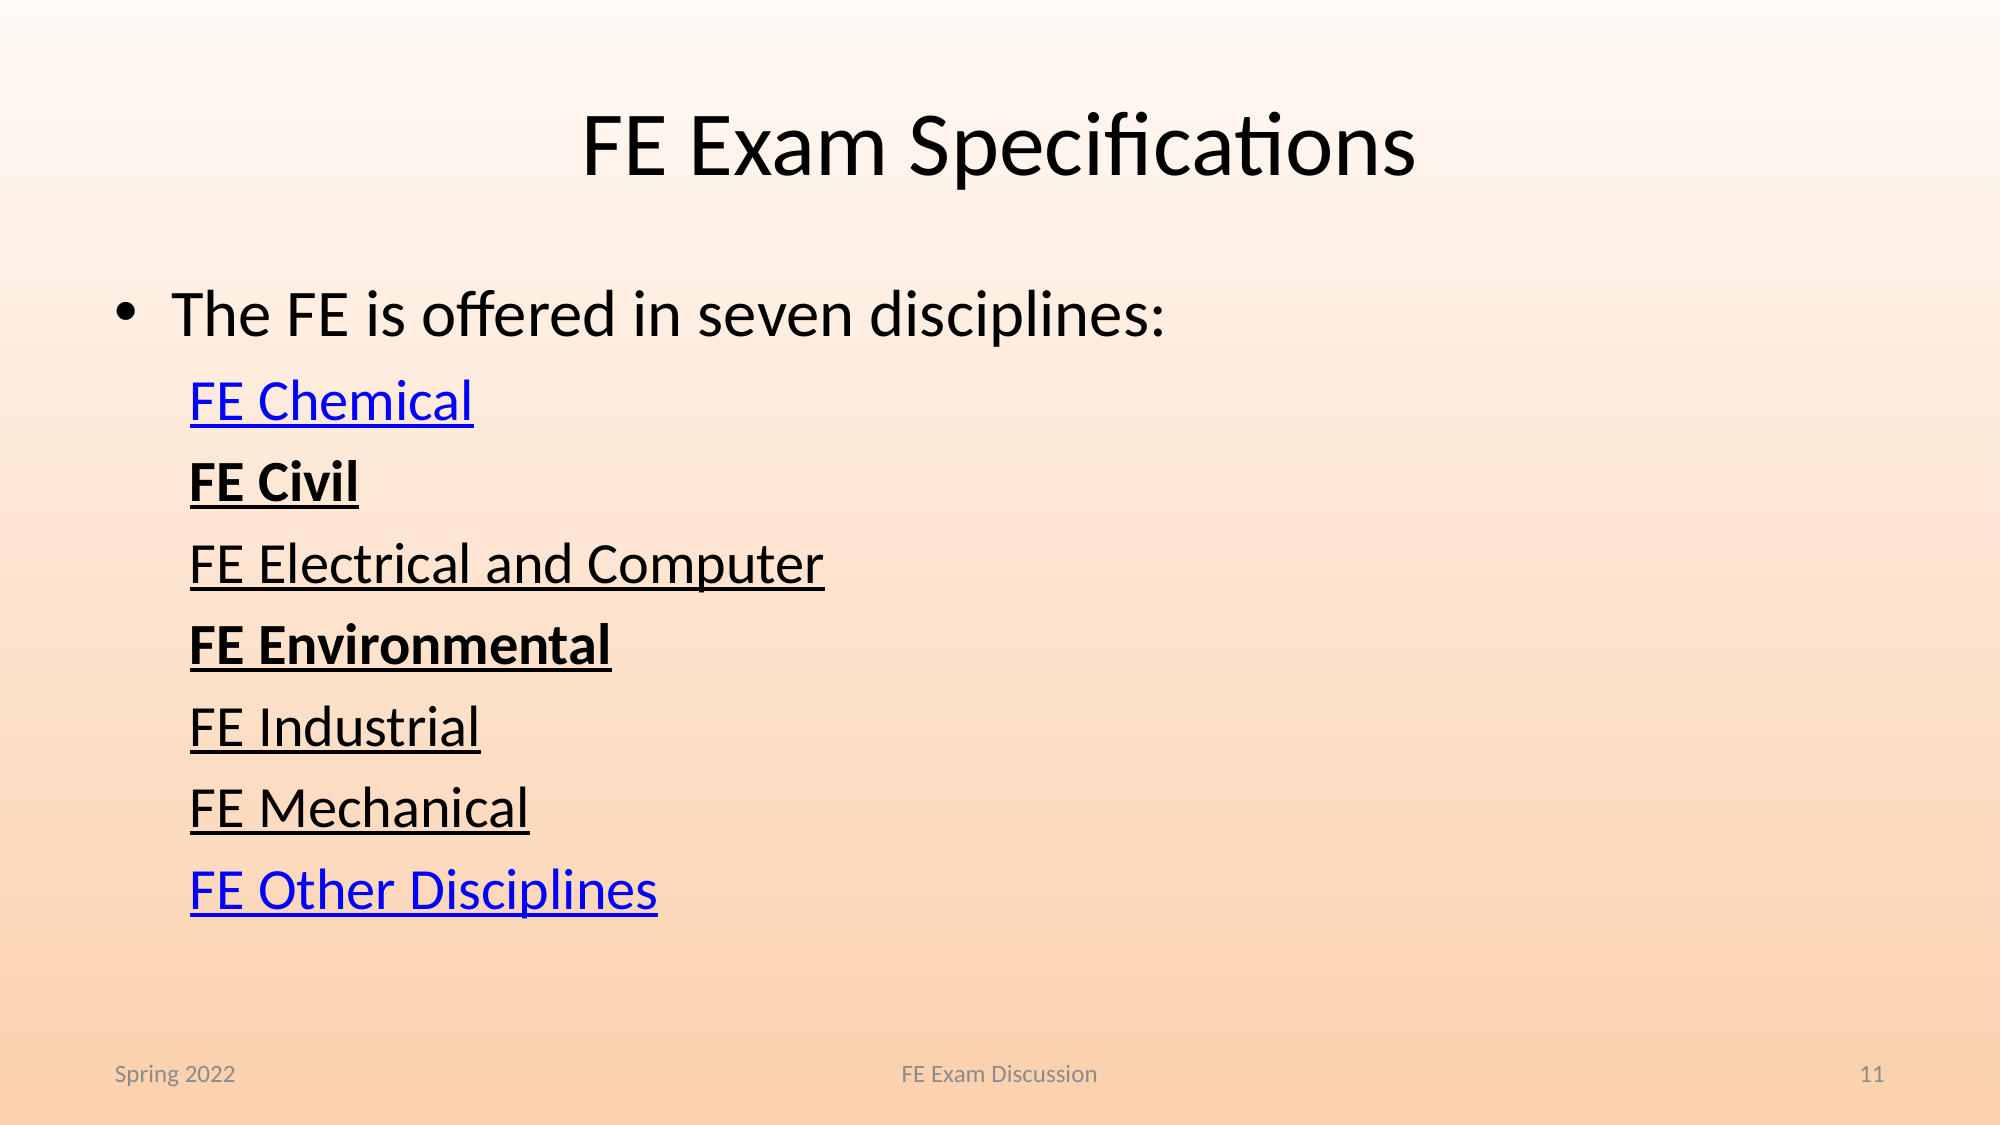

# FE Exam Specifications
The FE is offered in seven disciplines:
FE Chemical
FE Civil
FE Electrical and Computer
FE Environmental
FE Industrial
FE Mechanical
FE Other Disciplines

Spring 2022
FE Exam Discussion
11